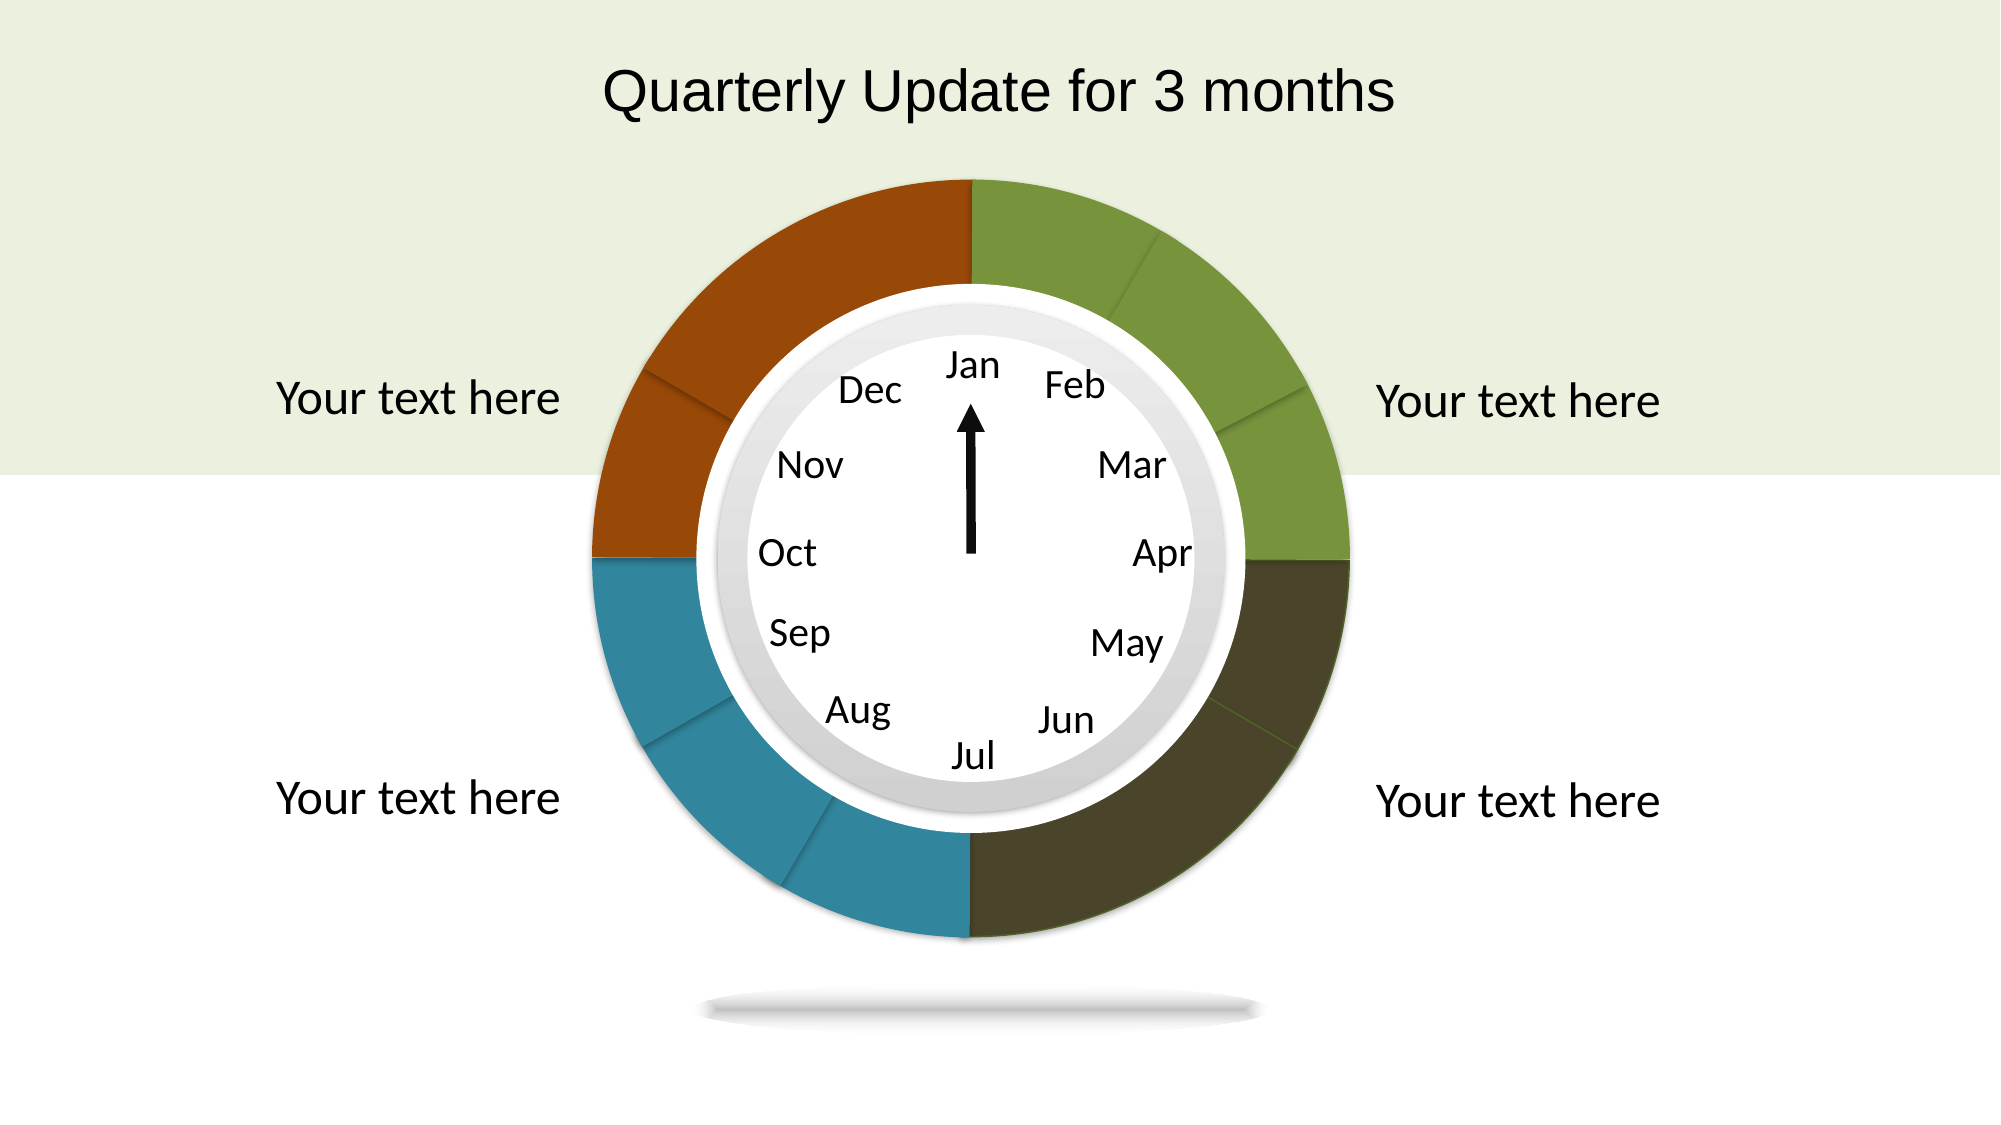

# Quarterly Update for 3 months

Jan
Feb
Dec
Nov
Mar
Oct
Apr
Sep
May
Aug
Jun
Jul

Your text here
Your text here
Your text here
Your text here